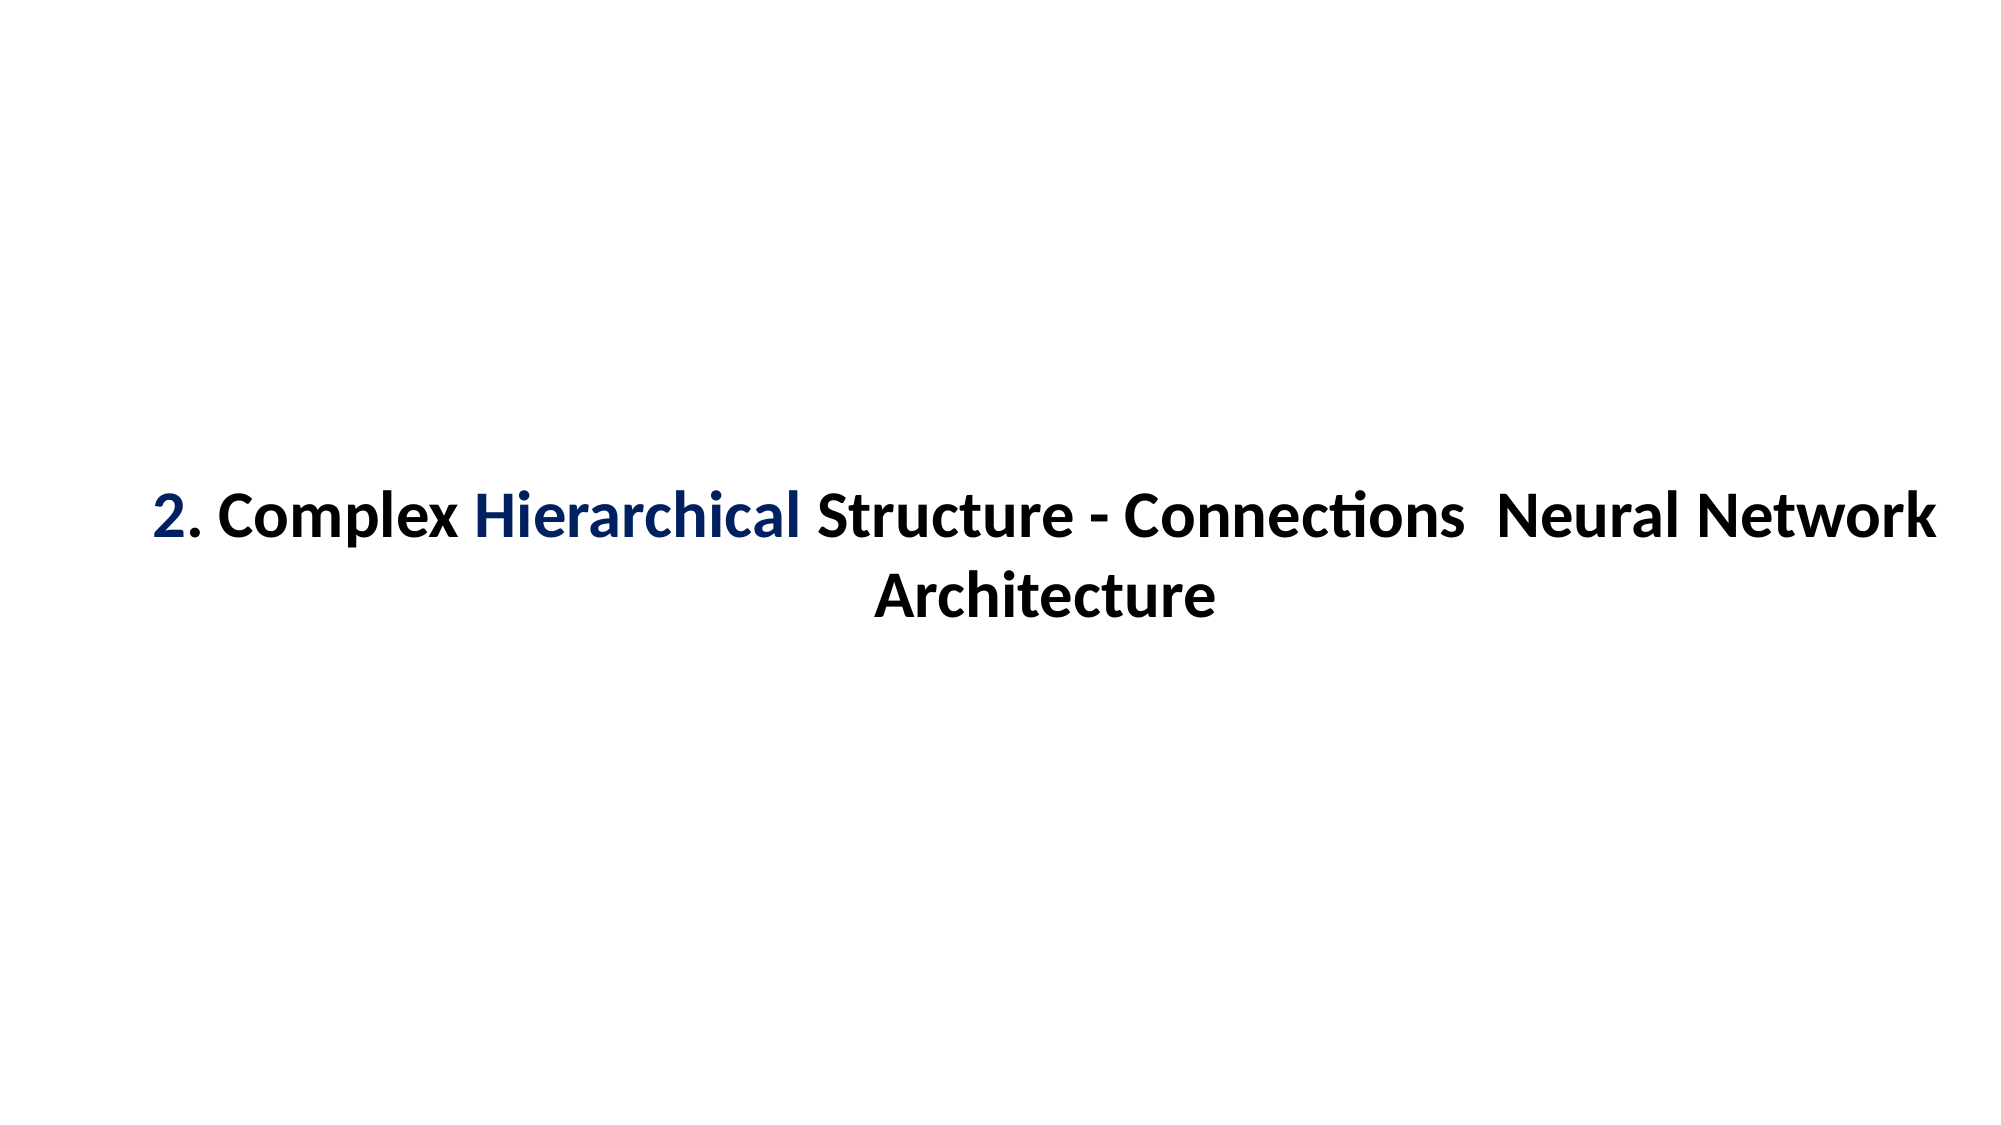

2. Complex Hierarchical Structure - Connections  Neural Network Architecture